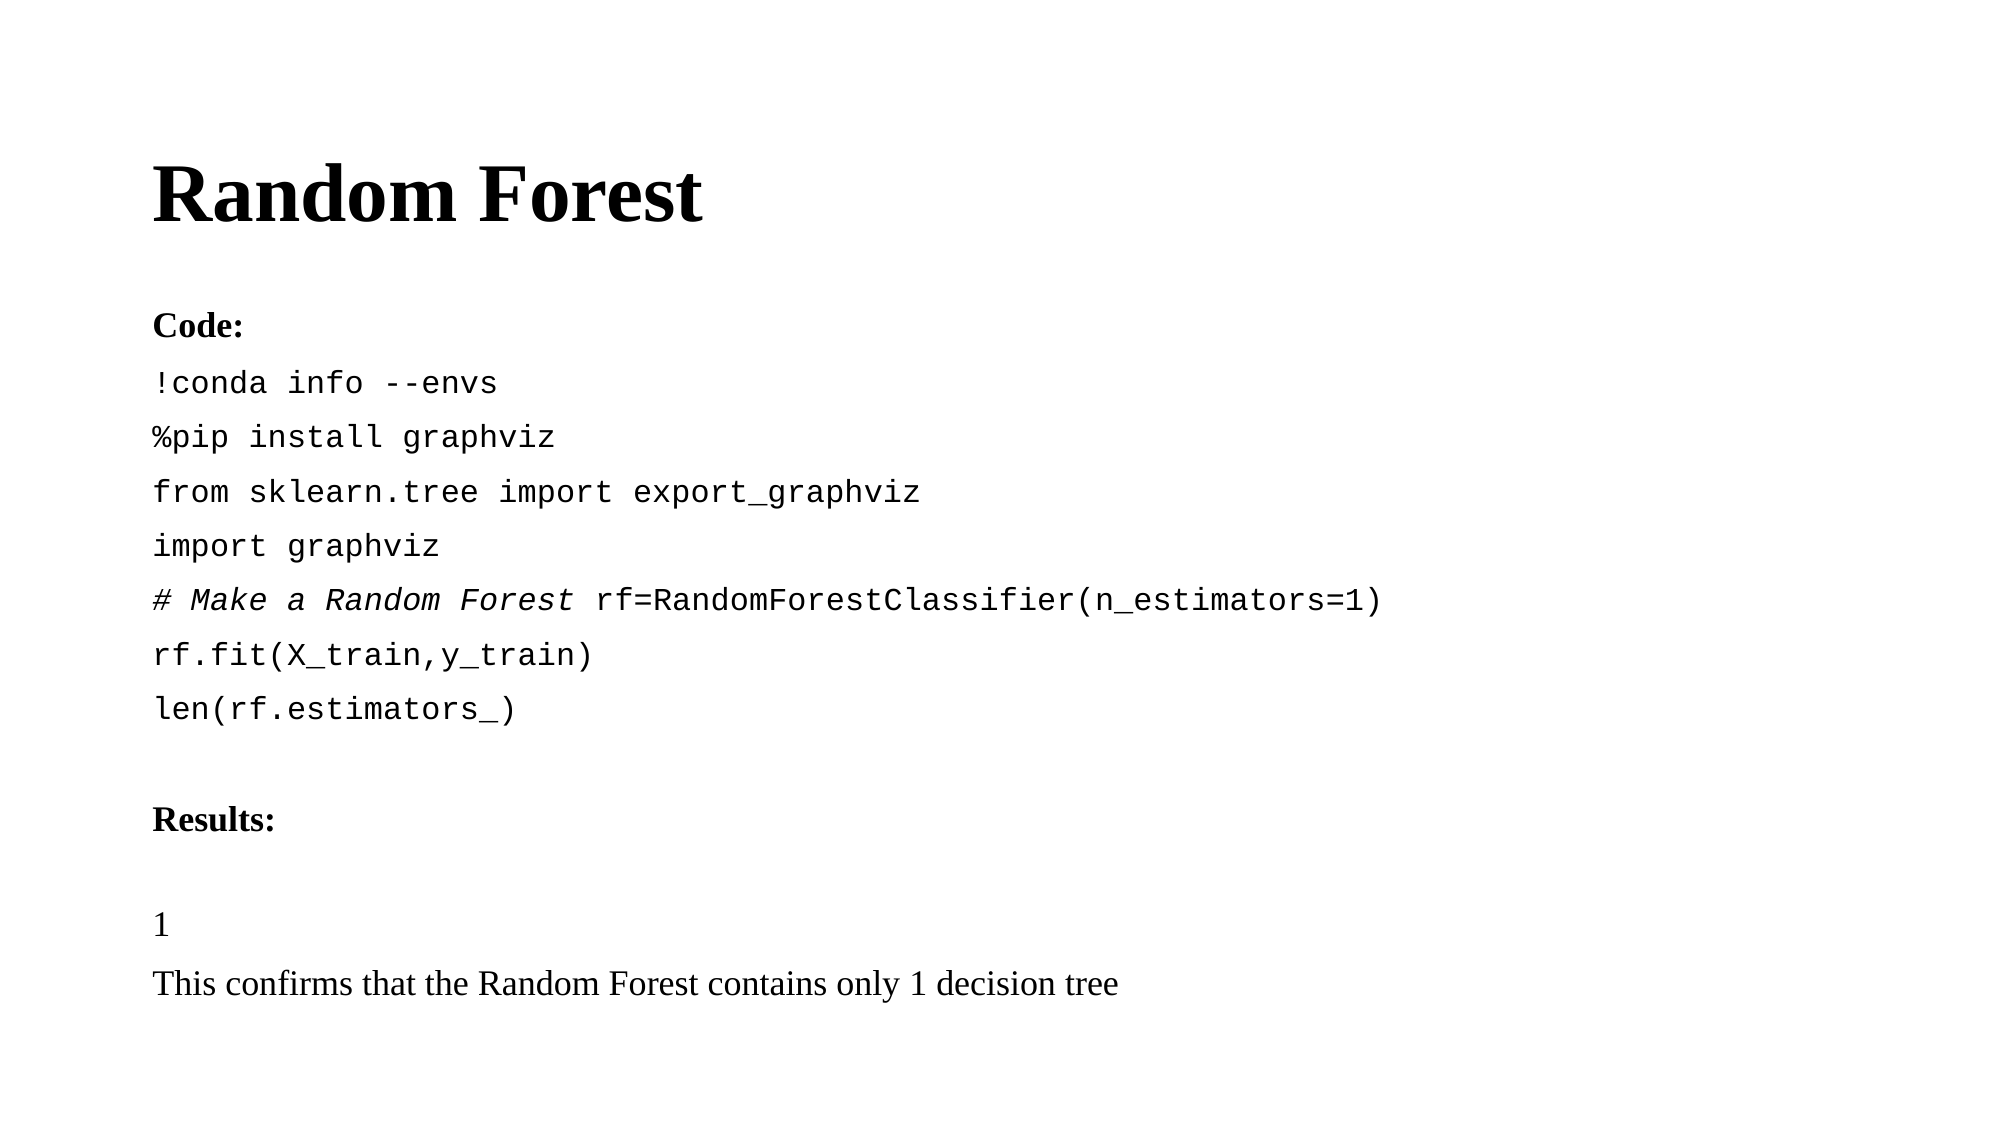

# Random Forest
Code:
!conda info --envs
%pip install graphviz
from sklearn.tree import export_graphviz
import graphviz
# Make a Random Forest rf=RandomForestClassifier(n_estimators=1)
rf.fit(X_train,y_train)
len(rf.estimators_)

Results:

1
This confirms that the Random Forest contains only 1 decision tree